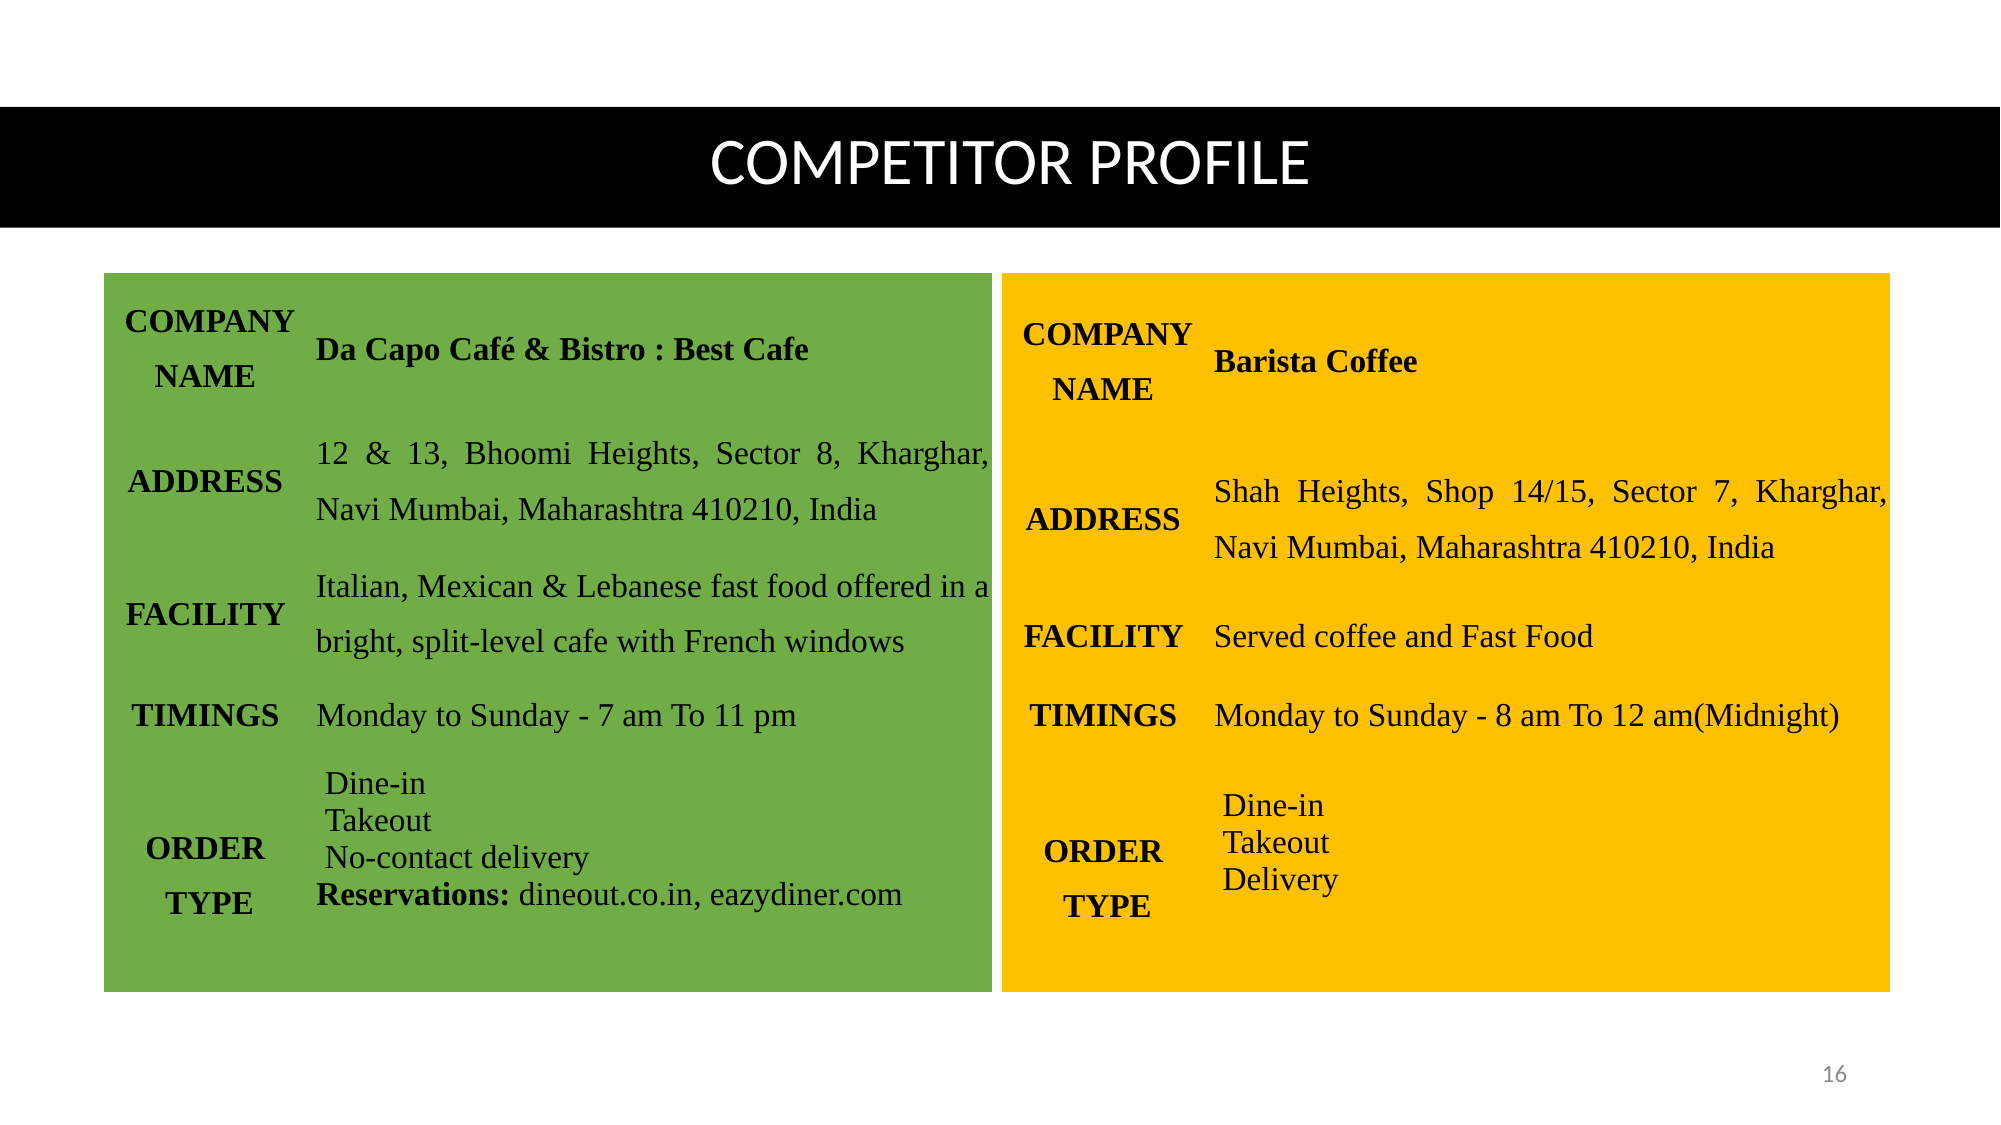

# COMPETITOR PROFILE

| COMPANY NAME | Da Capo Café & Bistro : Best Cafe |
| --- | --- |
| ADDRESS | 12 & 13, Bhoomi Heights, Sector 8, Kharghar, Navi Mumbai, Maharashtra 410210, India |
| FACILITY | Italian, Mexican & Lebanese fast food offered in a bright, split-level cafe with French windows |
| TIMINGS | Monday to Sunday - 7 am To 11 pm |
| ORDER TYPE | Dine-in  Takeout  No-contact delivery Reservations: dineout.co.in, eazydiner.com |
| COMPANY NAME | Barista Coffee |
| --- | --- |
| ADDRESS | Shah Heights, Shop 14/15, Sector 7, Kharghar, Navi Mumbai, Maharashtra 410210, India |
| FACILITY | Served coffee and Fast Food |
| TIMINGS | Monday to Sunday - 8 am To 12 am(Midnight) |
| ORDER TYPE | Dine-in  Takeout  Delivery |
16